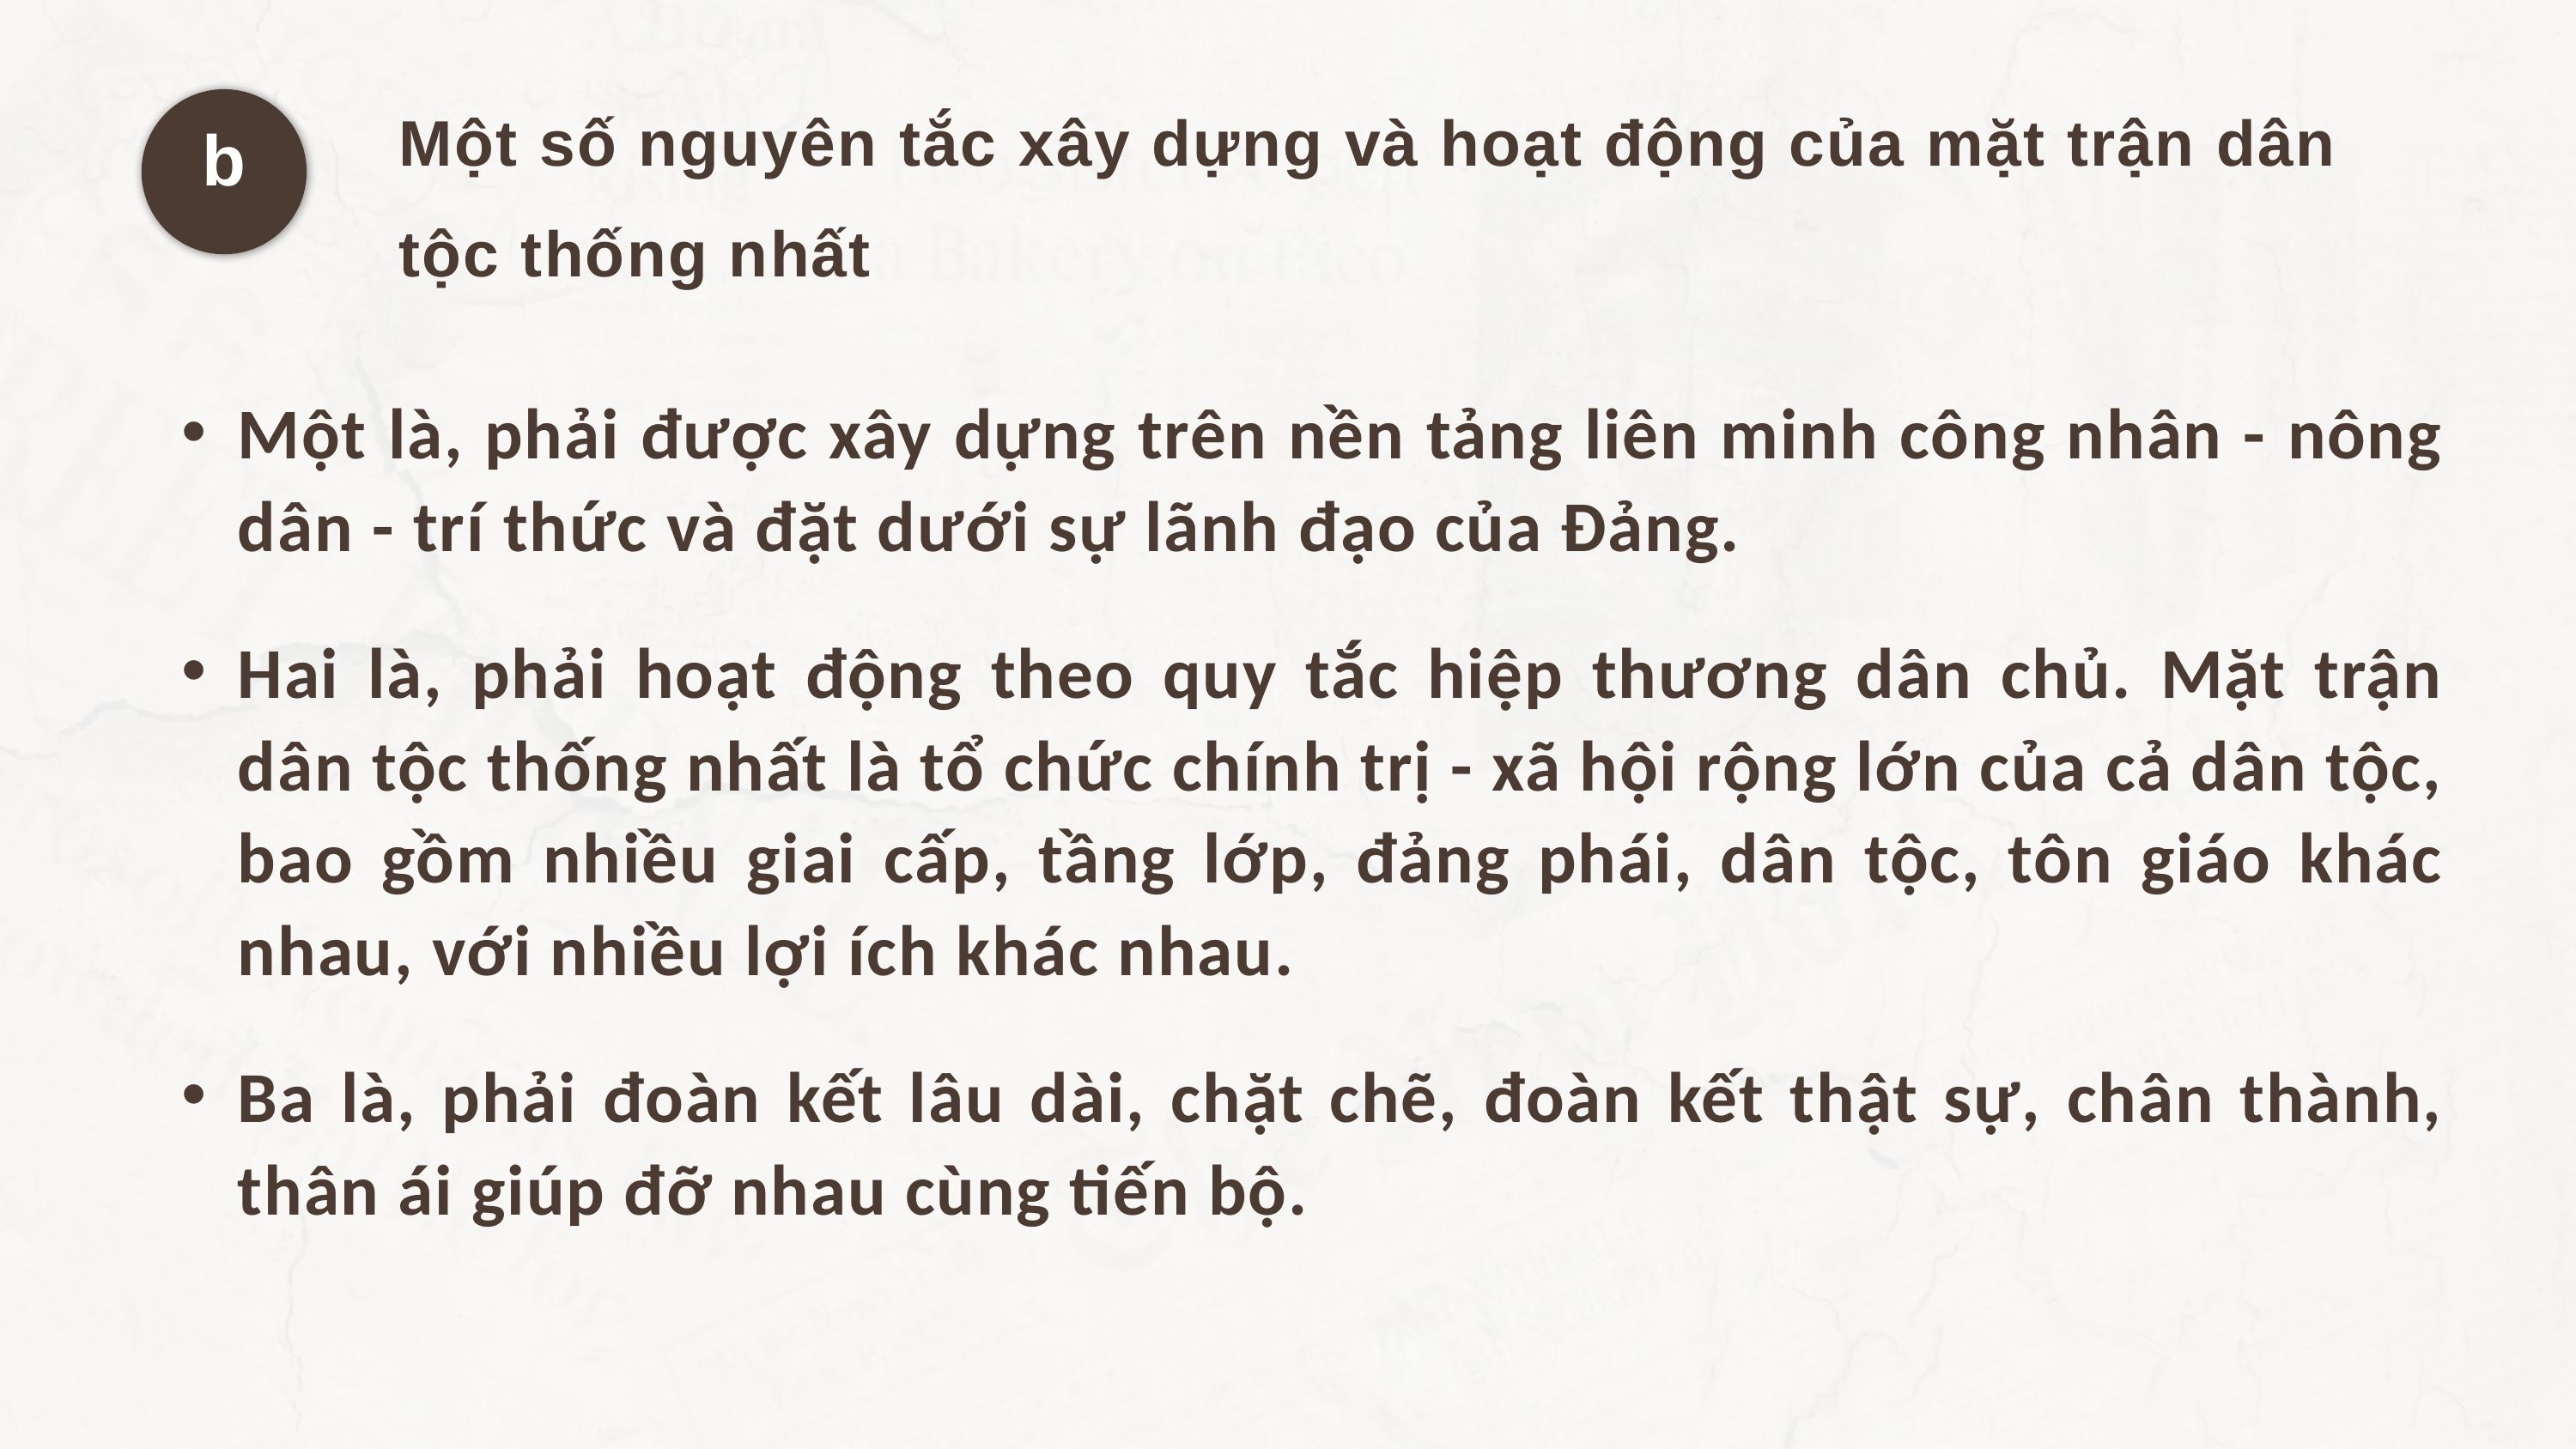

c
Phương thức xây dựng khối đại đoàn kết dân tộc

a
Hình thức tổ chức của khối đại đoàn kết dân tộc là gì
Một số nguyên tắc xây dựng và hoạt động của mặt trận dân tộc thống nhất

b
Một là, phải được xây dựng trên nền tảng liên minh công nhân - nông dân - trí thức và đặt dưới sự lãnh đạo của Đảng.
Hai là, phải hoạt động theo quy tắc hiệp thương dân chủ. Mặt trận dân tộc thống nhất là tổ chức chính trị - xã hội rộng lớn của cả dân tộc, bao gồm nhiều giai cấp, tầng lớp, đảng phái, dân tộc, tôn giáo khác nhau, với nhiều lợi ích khác nhau.
Ba là, phải đoàn kết lâu dài, chặt chẽ, đoàn kết thật sự, chân thành, thân ái giúp đỡ nhau cùng tiến bộ.